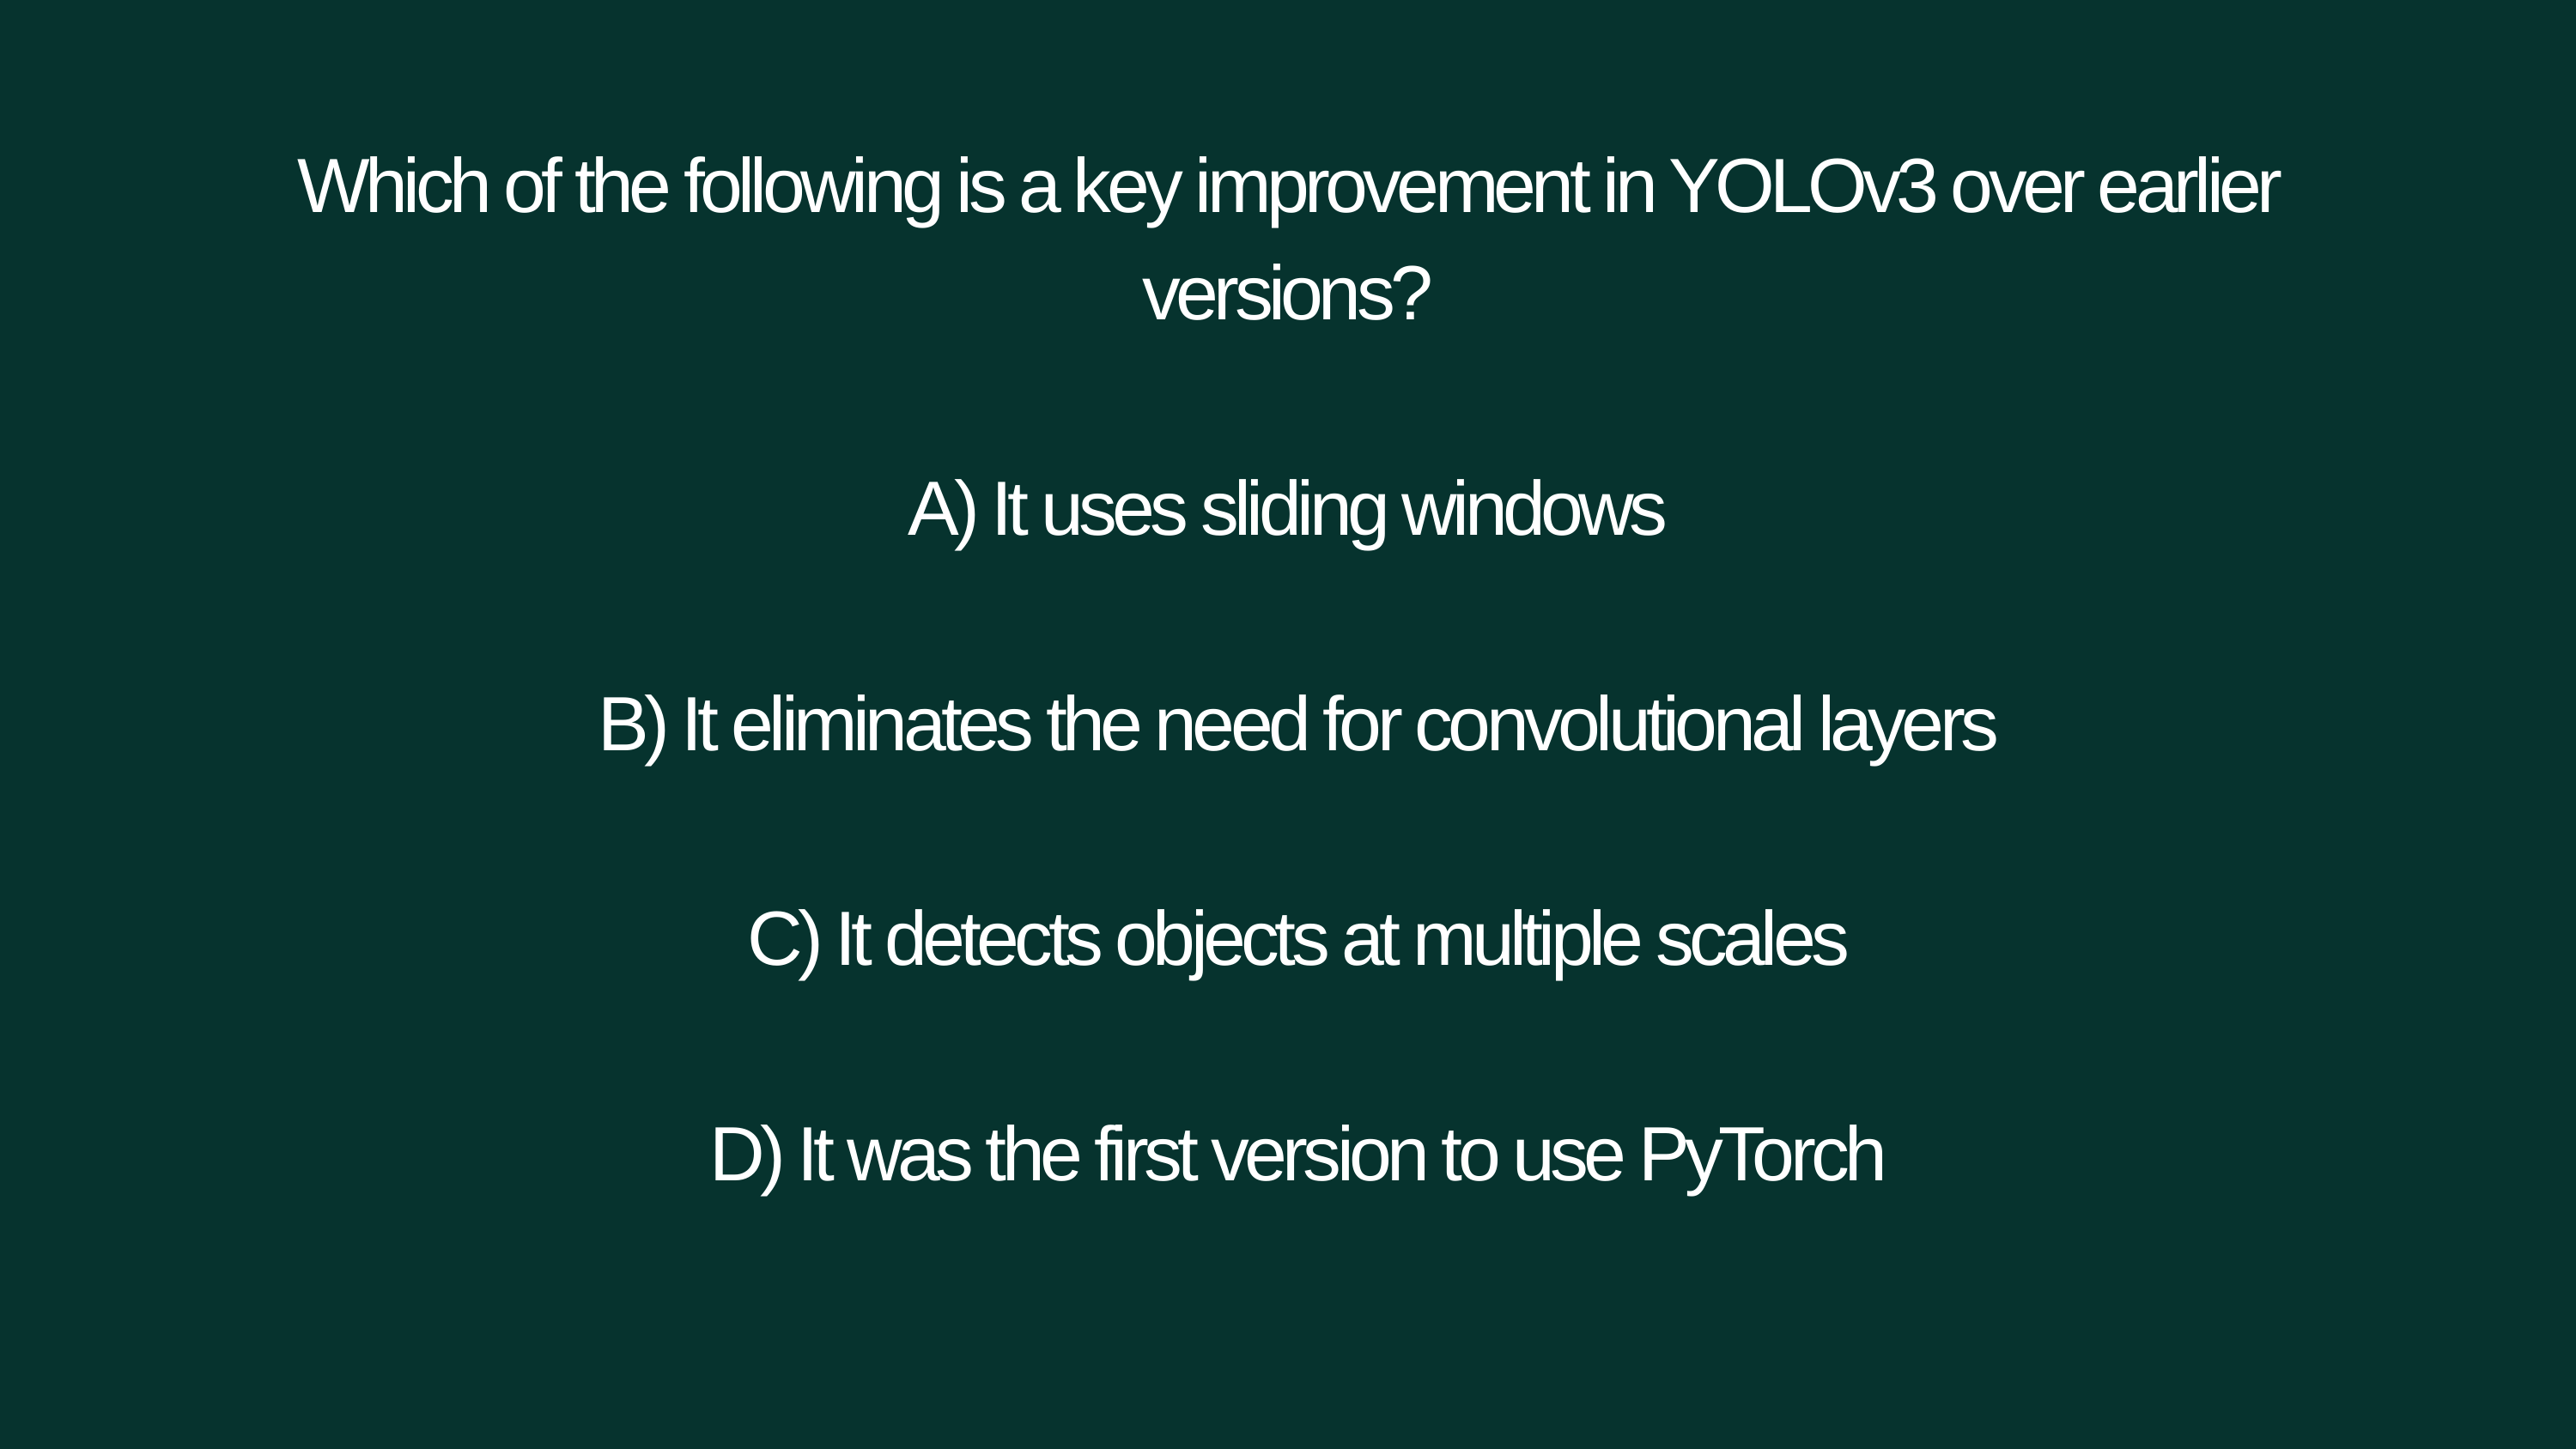

Which of the following is a key improvement in YOLOv3 over earlier versions?

A) It uses sliding windows

 B) It eliminates the need for convolutional layers

 C) It detects objects at multiple scales

 D) It was the first version to use PyTorch